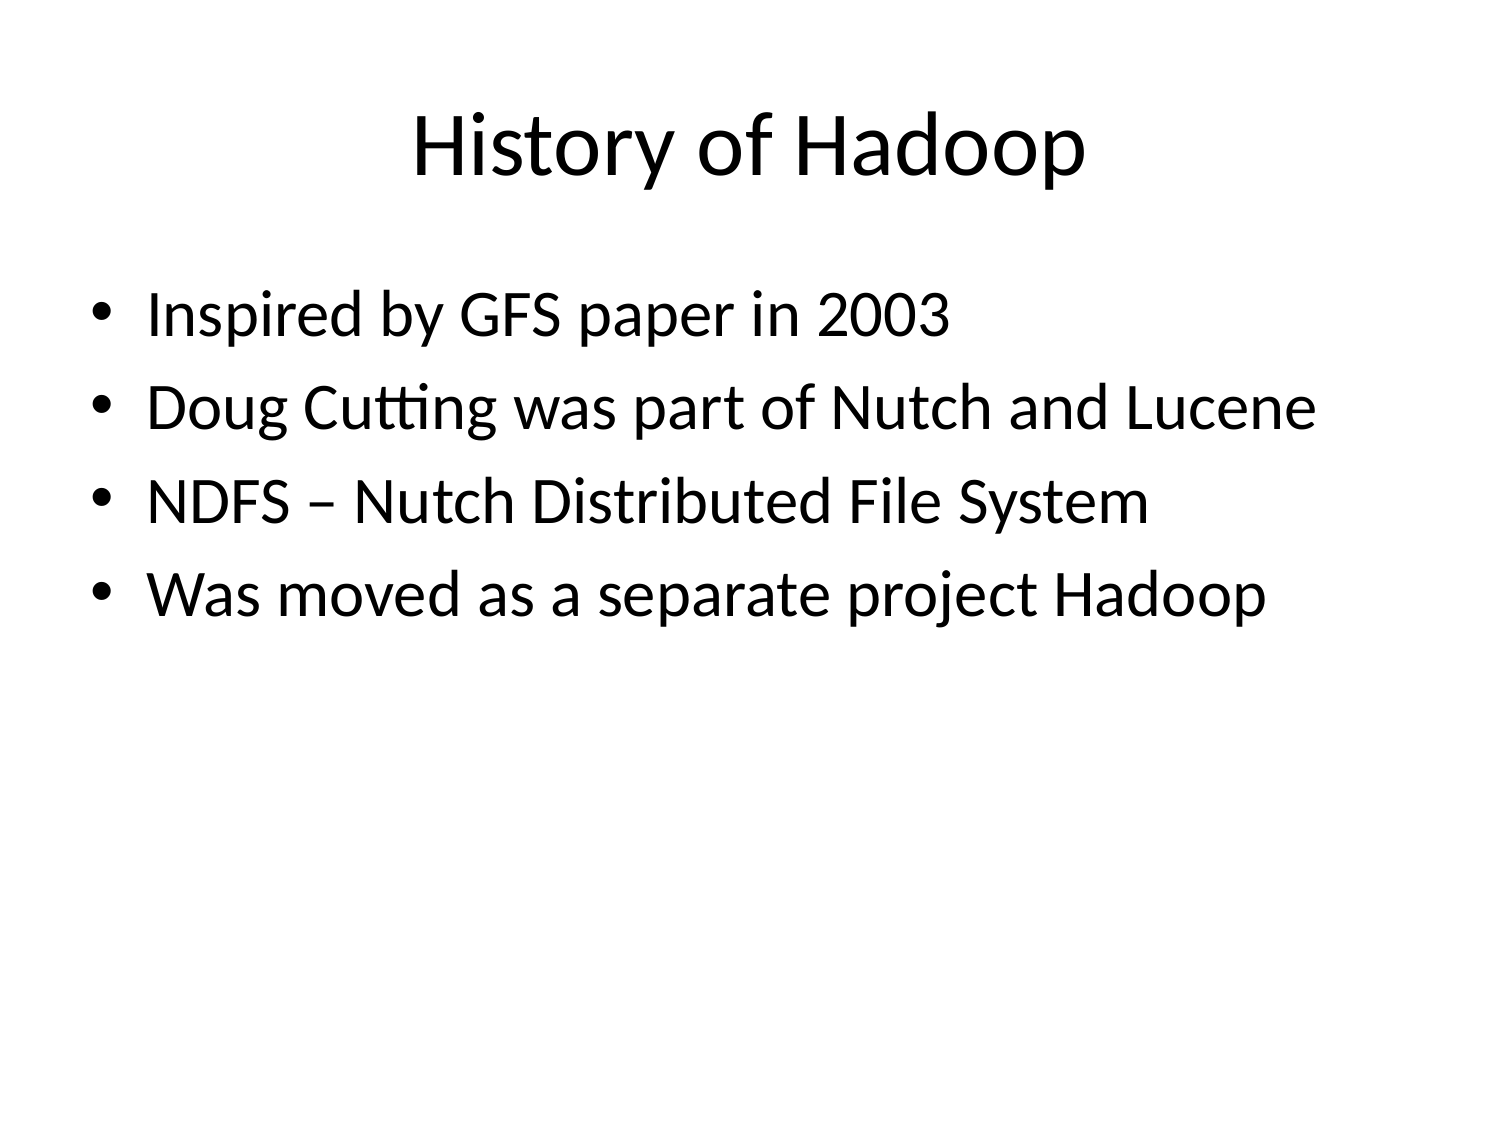

# History of Hadoop
Inspired by GFS paper in 2003
Doug Cutting was part of Nutch and Lucene
NDFS – Nutch Distributed File System
Was moved as a separate project Hadoop